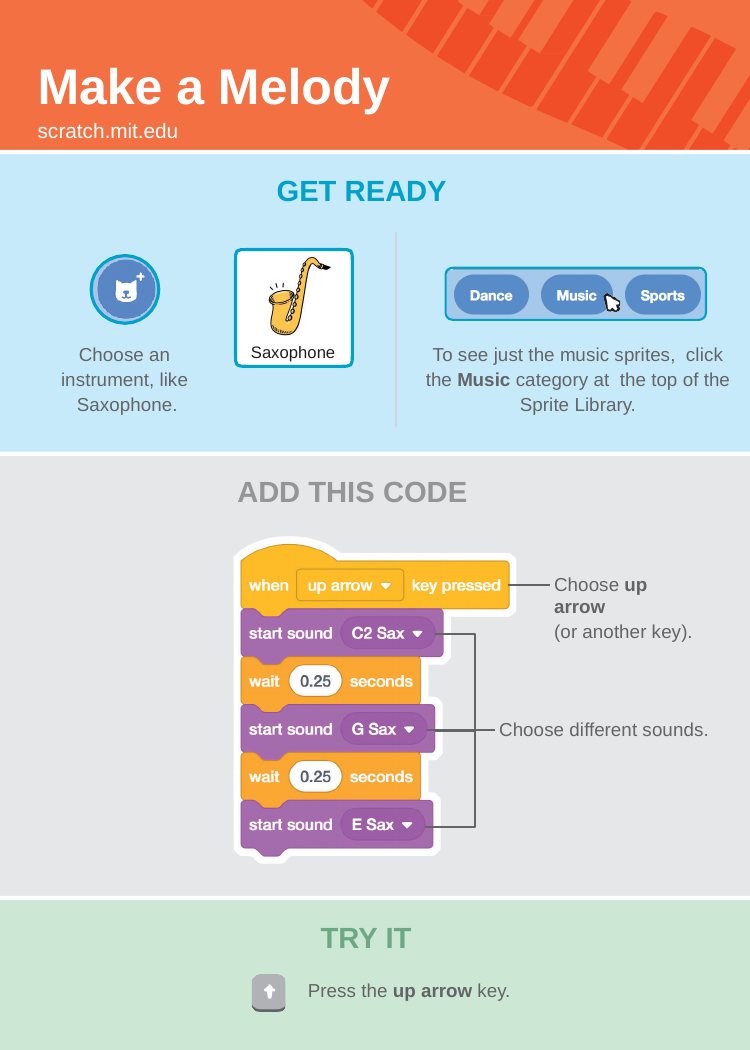

# Make a Melody
scratch.mit.edu

GET READY

Choose an  instrument, like  Saxophone.
To see just the music sprites,  click the Music category at  the top of the Sprite Library.
Saxophone

ADD THIS CODE

Choose up arrow
(or another key).

Choose different sounds.

TRY IT
Press the up arrow key.